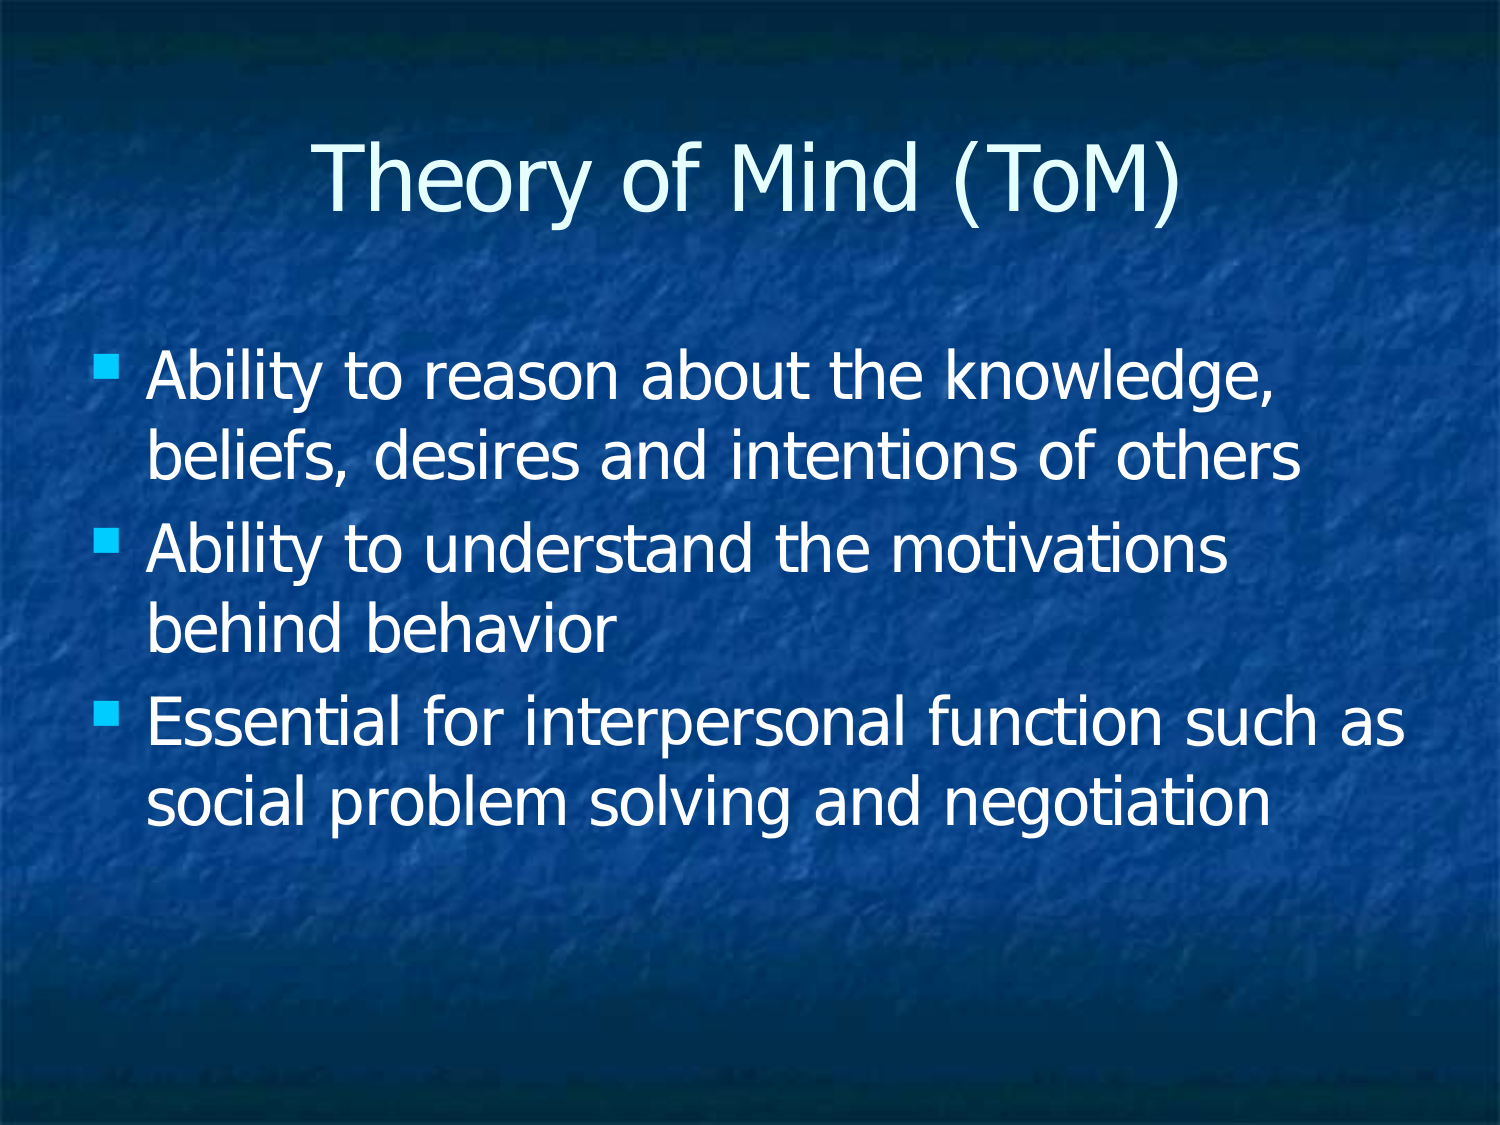

# Theory of Mind (ToM)
Ability to reason about the knowledge, beliefs, desires and intentions of others
Ability to understand the motivations behind behavior
Essential for interpersonal function such as social problem solving and negotiation